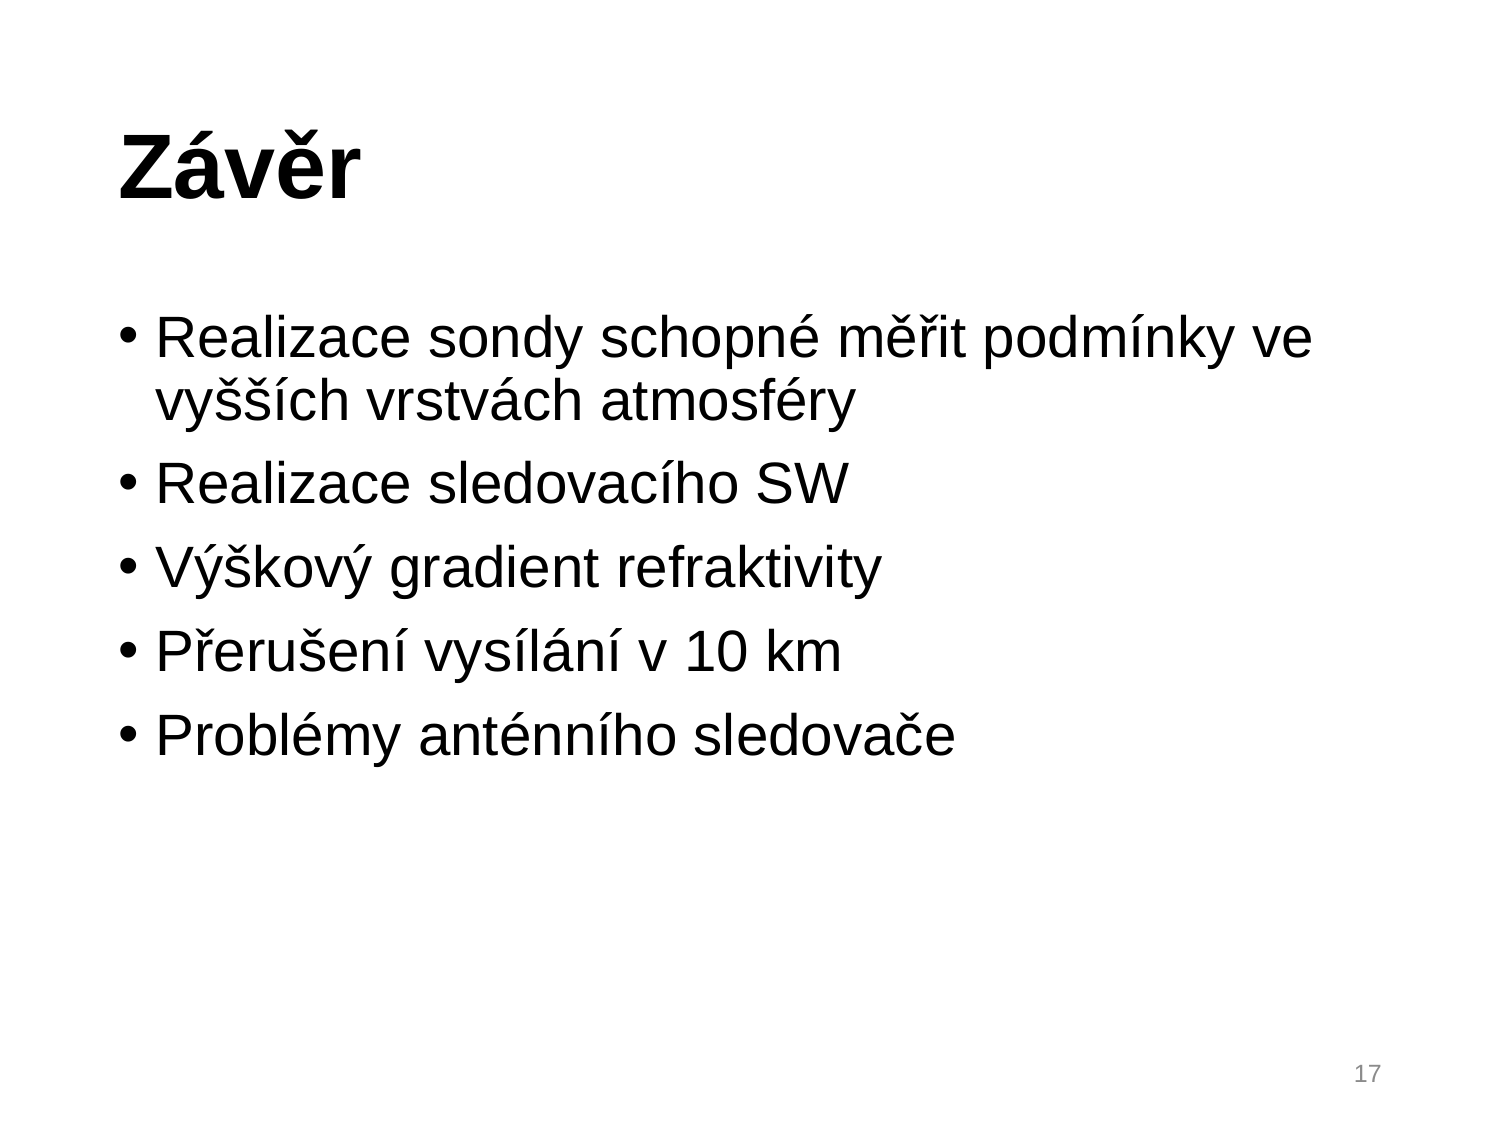

# Závěr
Realizace sondy schopné měřit podmínky ve vyšších vrstvách atmosféry
Realizace sledovacího SW
Výškový gradient refraktivity
Přerušení vysílání v 10 km
Problémy anténního sledovače
17